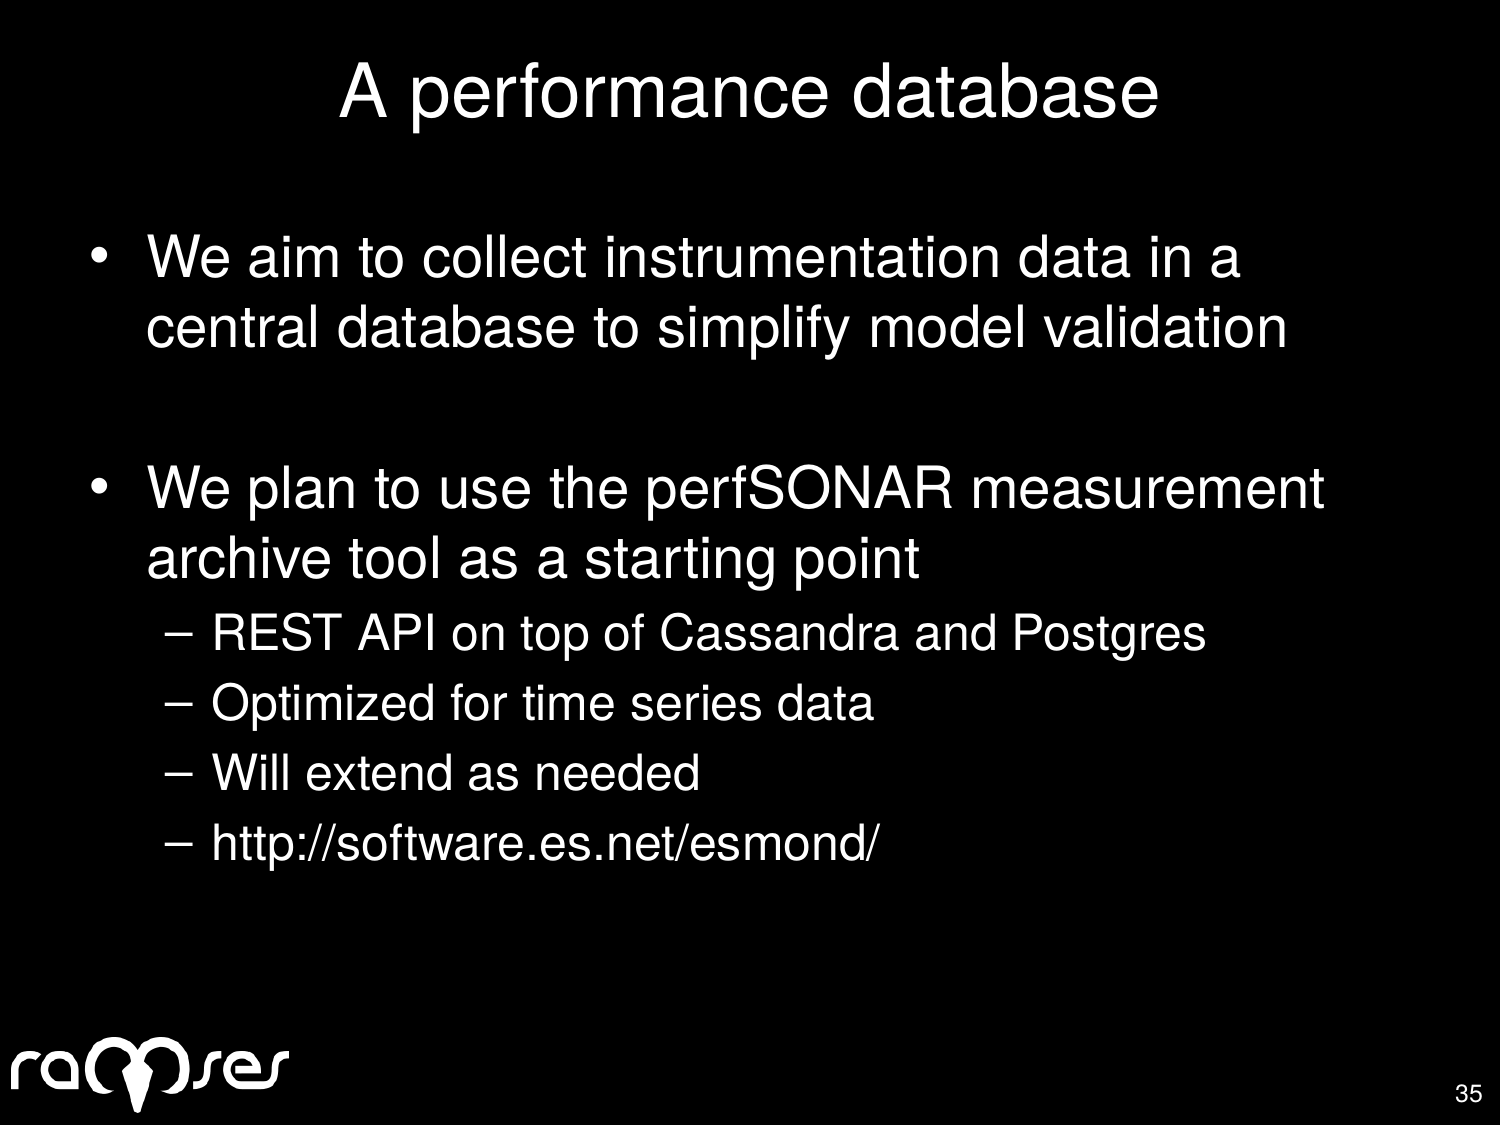

# A performance database
We aim to collect instrumentation data in a central database to simplify model validation

We plan to use the perfSONAR measurement archive tool as a starting point
REST API on top of Cassandra and Postgres
Optimized for time series data
Will extend as needed
http://software.es.net/esmond/

35